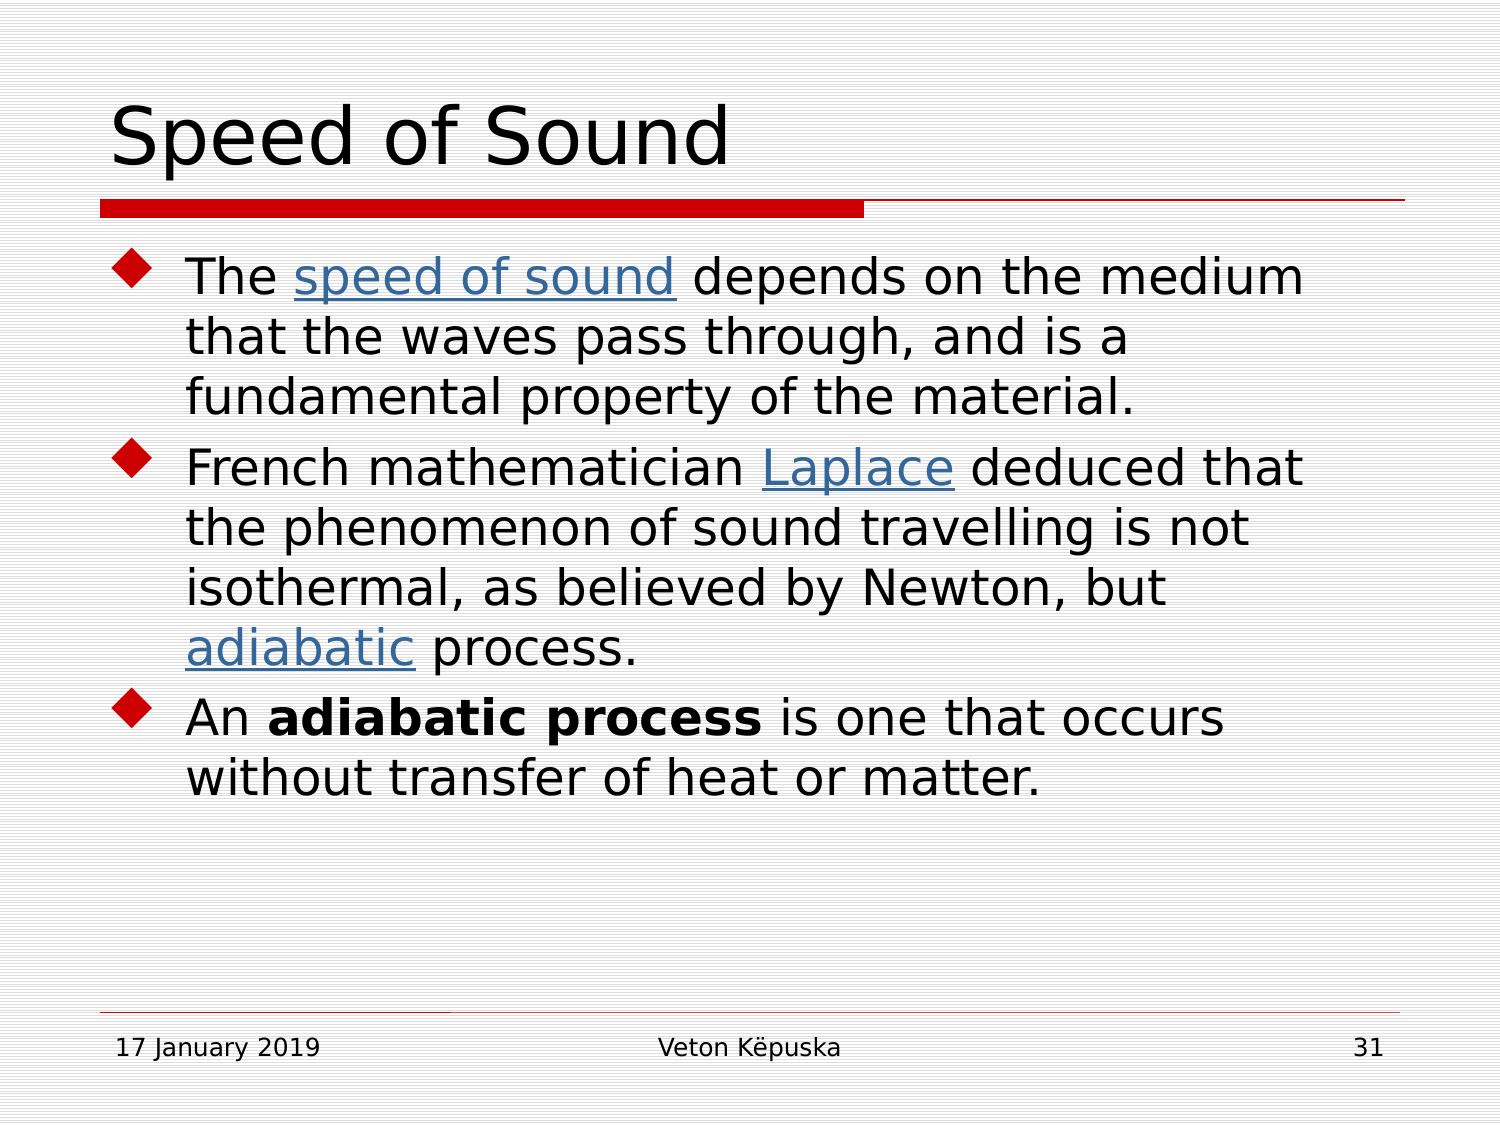

# Speed of Sound
The speed of sound depends on the medium that the waves pass through, and is a fundamental property of the material.
French mathematician Laplace deduced that the phenomenon of sound travelling is not isothermal, as believed by Newton, but adiabatic process.
An adiabatic process is one that occurs without transfer of heat or matter.
17 January 2019
Veton Këpuska
31